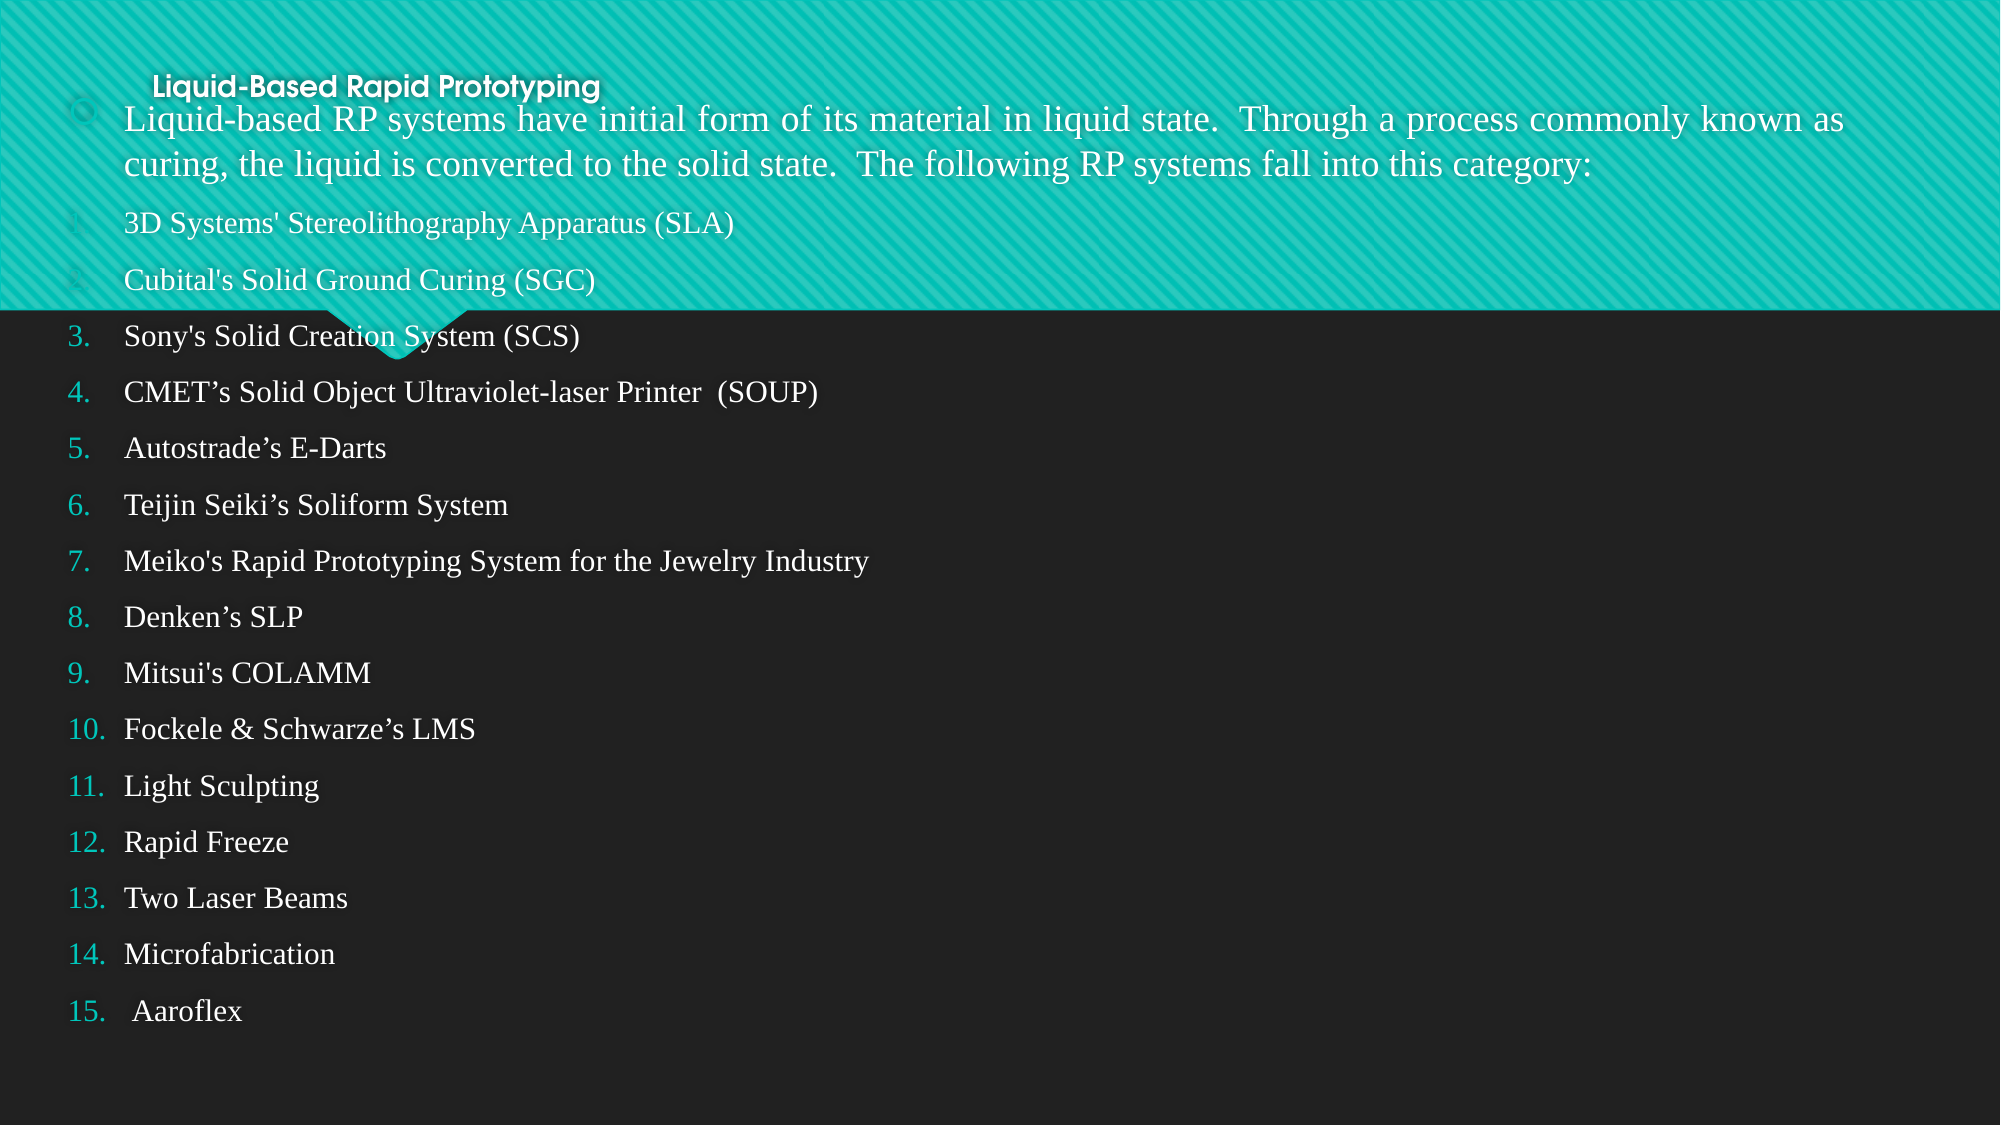

# Liquid-Based Rapid Prototyping
Liquid-based RP systems have initial form of its material in liquid state.  Through a process commonly known as curing, the liquid is converted to the solid state.  The following RP systems fall into this category:
3D Systems' Stereolithography Apparatus (SLA)
Cubital's Solid Ground Curing (SGC)
Sony's Solid Creation System (SCS)
CMET’s Solid Object Ultraviolet-laser Printer  (SOUP)
Autostrade’s E-Darts
Teijin Seiki’s Soliform System
Meiko's Rapid Prototyping System for the Jewelry Industry
Denken’s SLP
Mitsui's COLAMM
Fockele & Schwarze’s LMS
Light Sculpting
Rapid Freeze
Two Laser Beams
Microfabrication
 Aaroflex